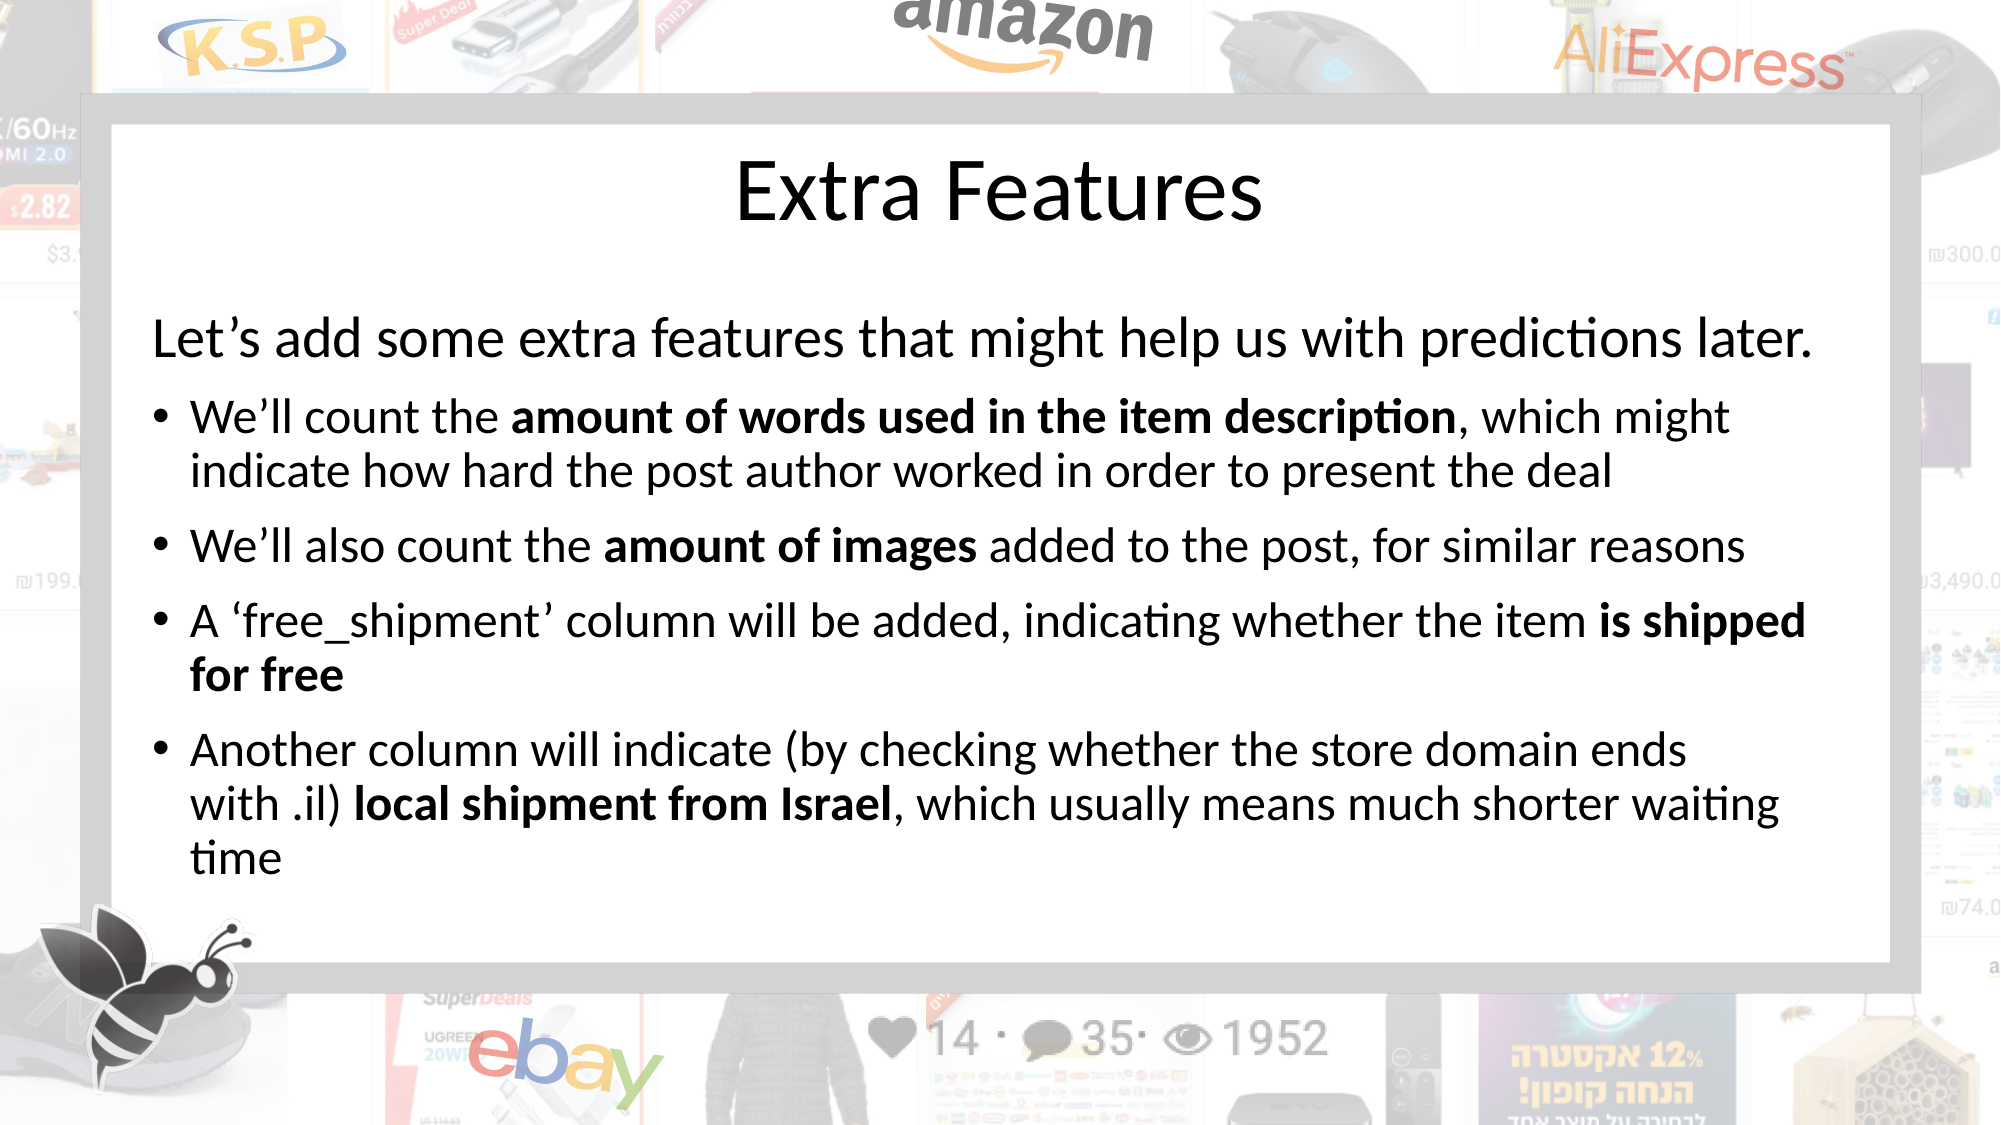

# Extra Features
Let’s add some extra features that might help us with predictions later.
We’ll count the amount of words used in the item description, which might indicate how hard the post author worked in order to present the deal
We’ll also count the amount of images added to the post, for similar reasons
A ‘free_shipment’ column will be added, indicating whether the item is shipped for free
Another column will indicate (by checking whether the store domain ends with .il) local shipment from Israel, which usually means much shorter waiting time